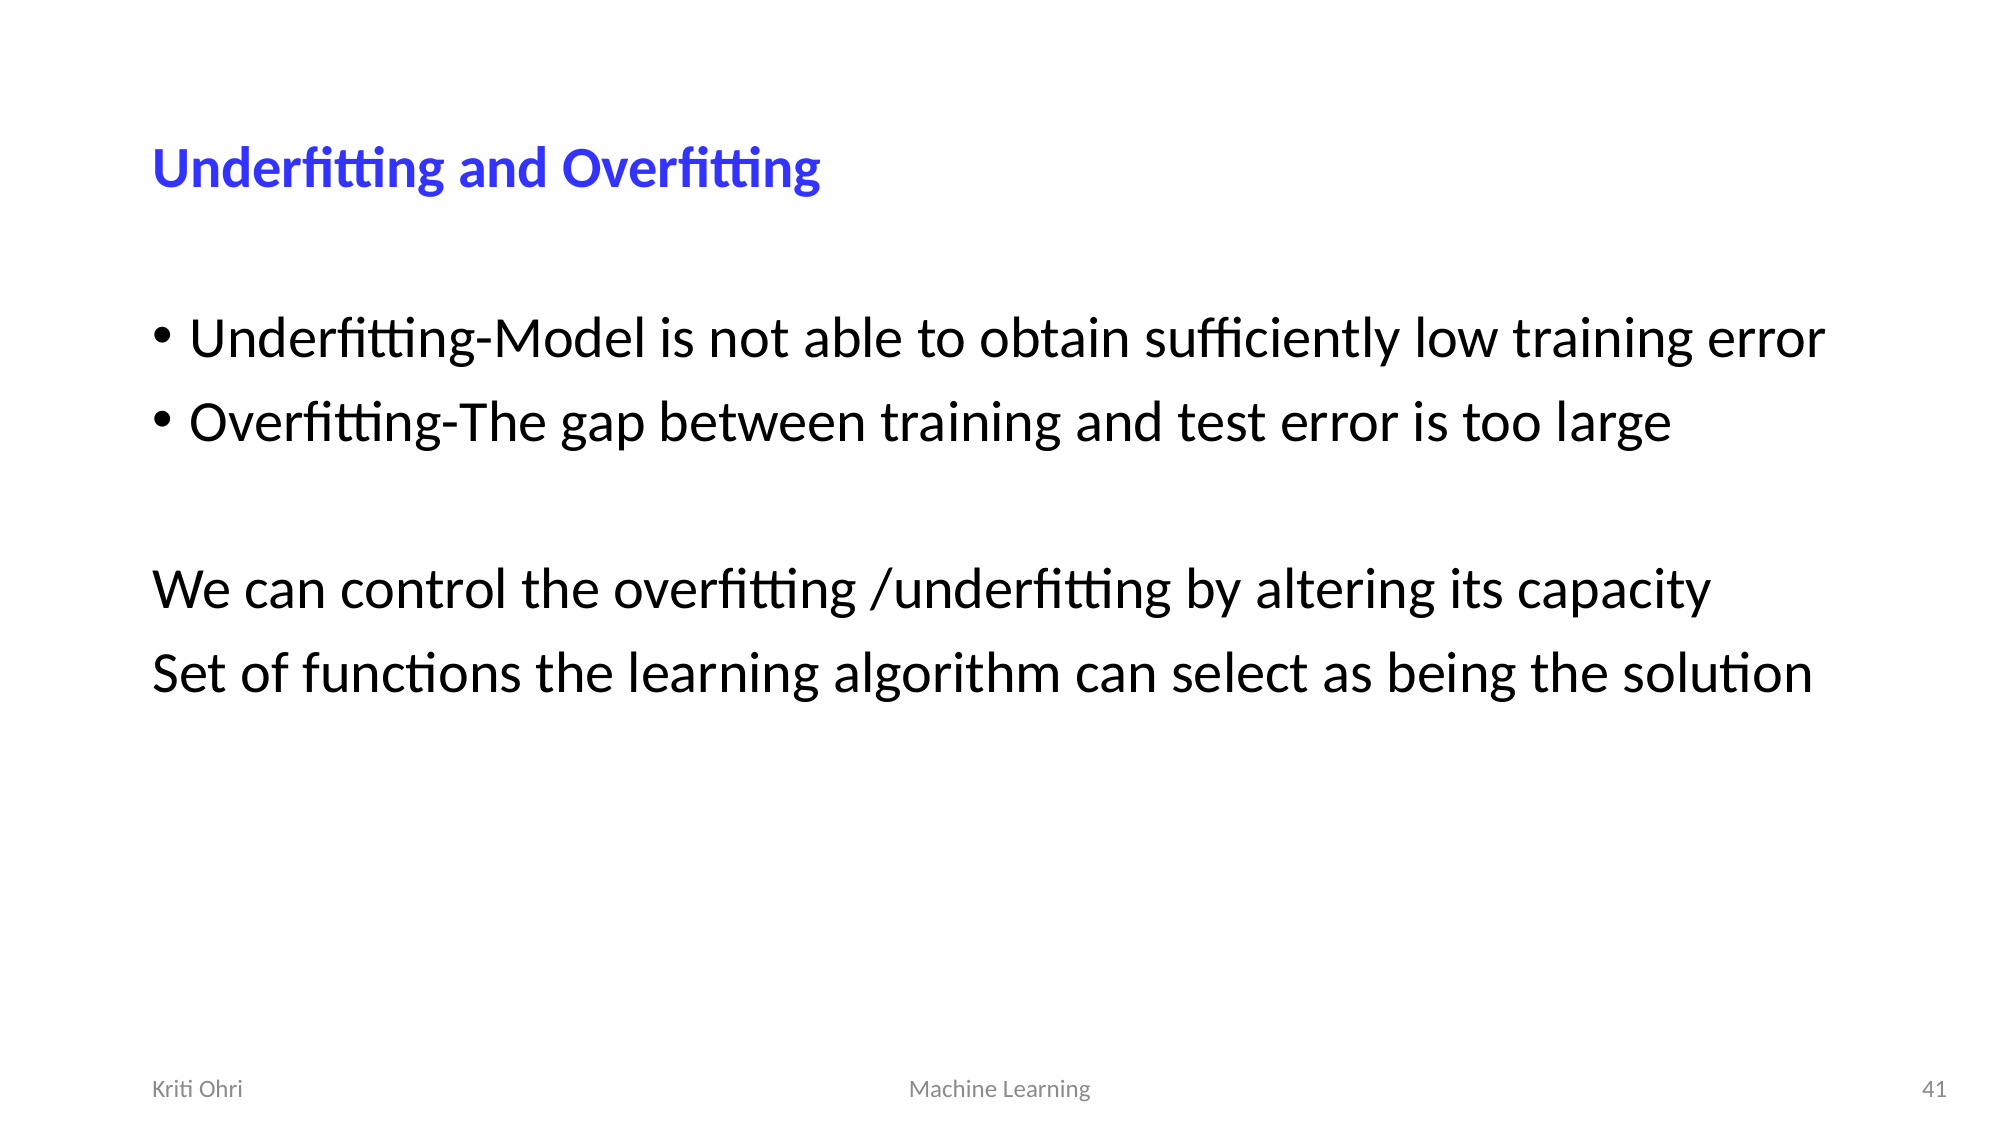

# Underfitting and Overfitting
Underfitting-Model is not able to obtain sufficiently low training error
Overfitting-The gap between training and test error is too large

We can control the overfitting /underfitting by altering its capacity
Set of functions the learning algorithm can select as being the solution
Kriti Ohri
Machine Learning